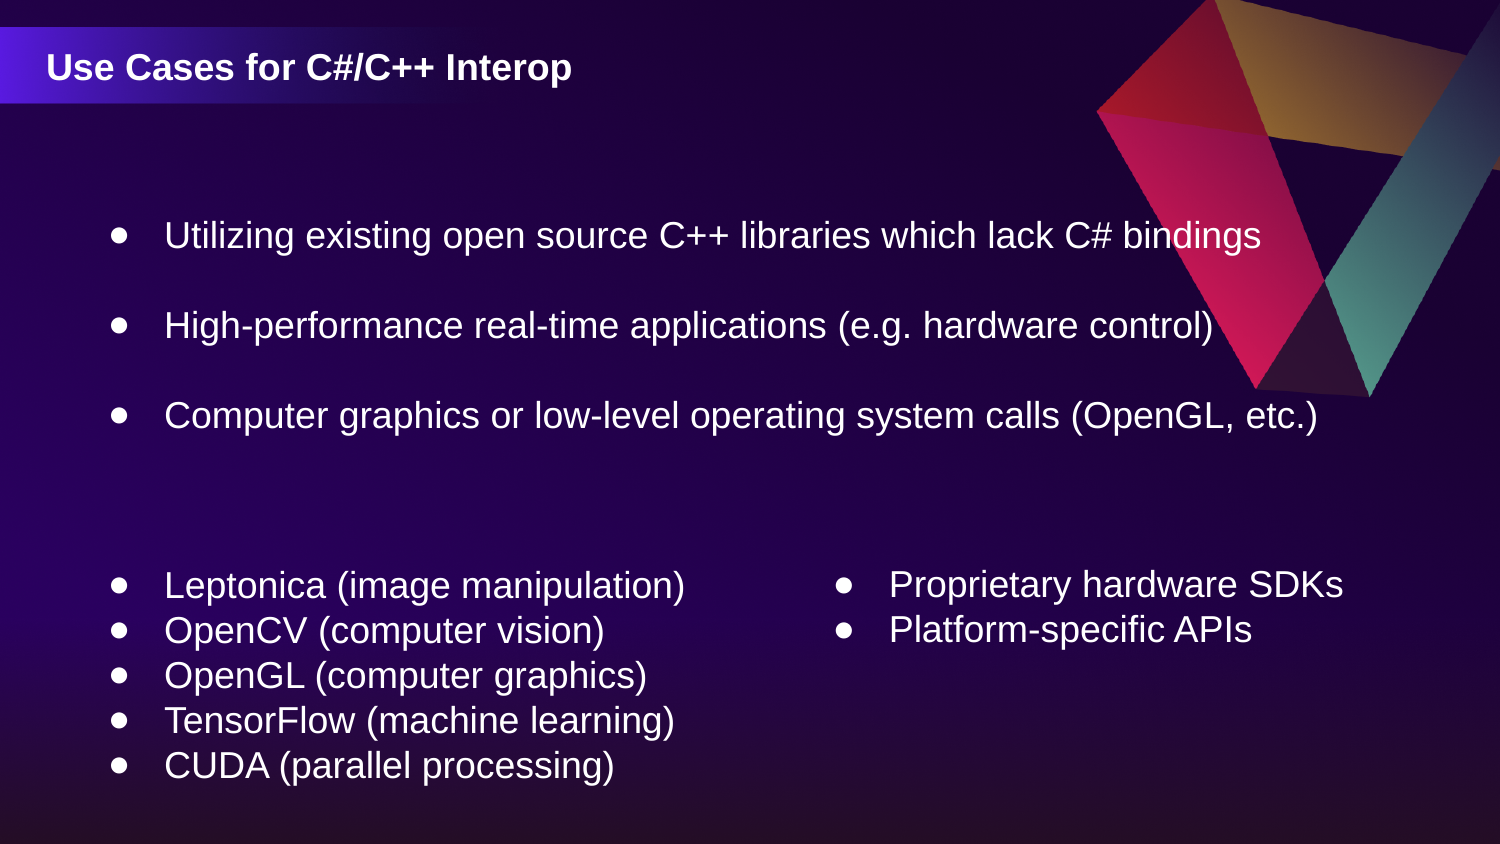

Use Cases for C#/C++ Interop
Utilizing existing open source C++ libraries which lack C# bindings

High-performance real-time applications (e.g. hardware control)

Computer graphics or low-level operating system calls (OpenGL, etc.)
Leptonica (image manipulation)
OpenCV (computer vision)
OpenGL (computer graphics)
TensorFlow (machine learning)
CUDA (parallel processing)
Proprietary hardware SDKs
Platform-specific APIs